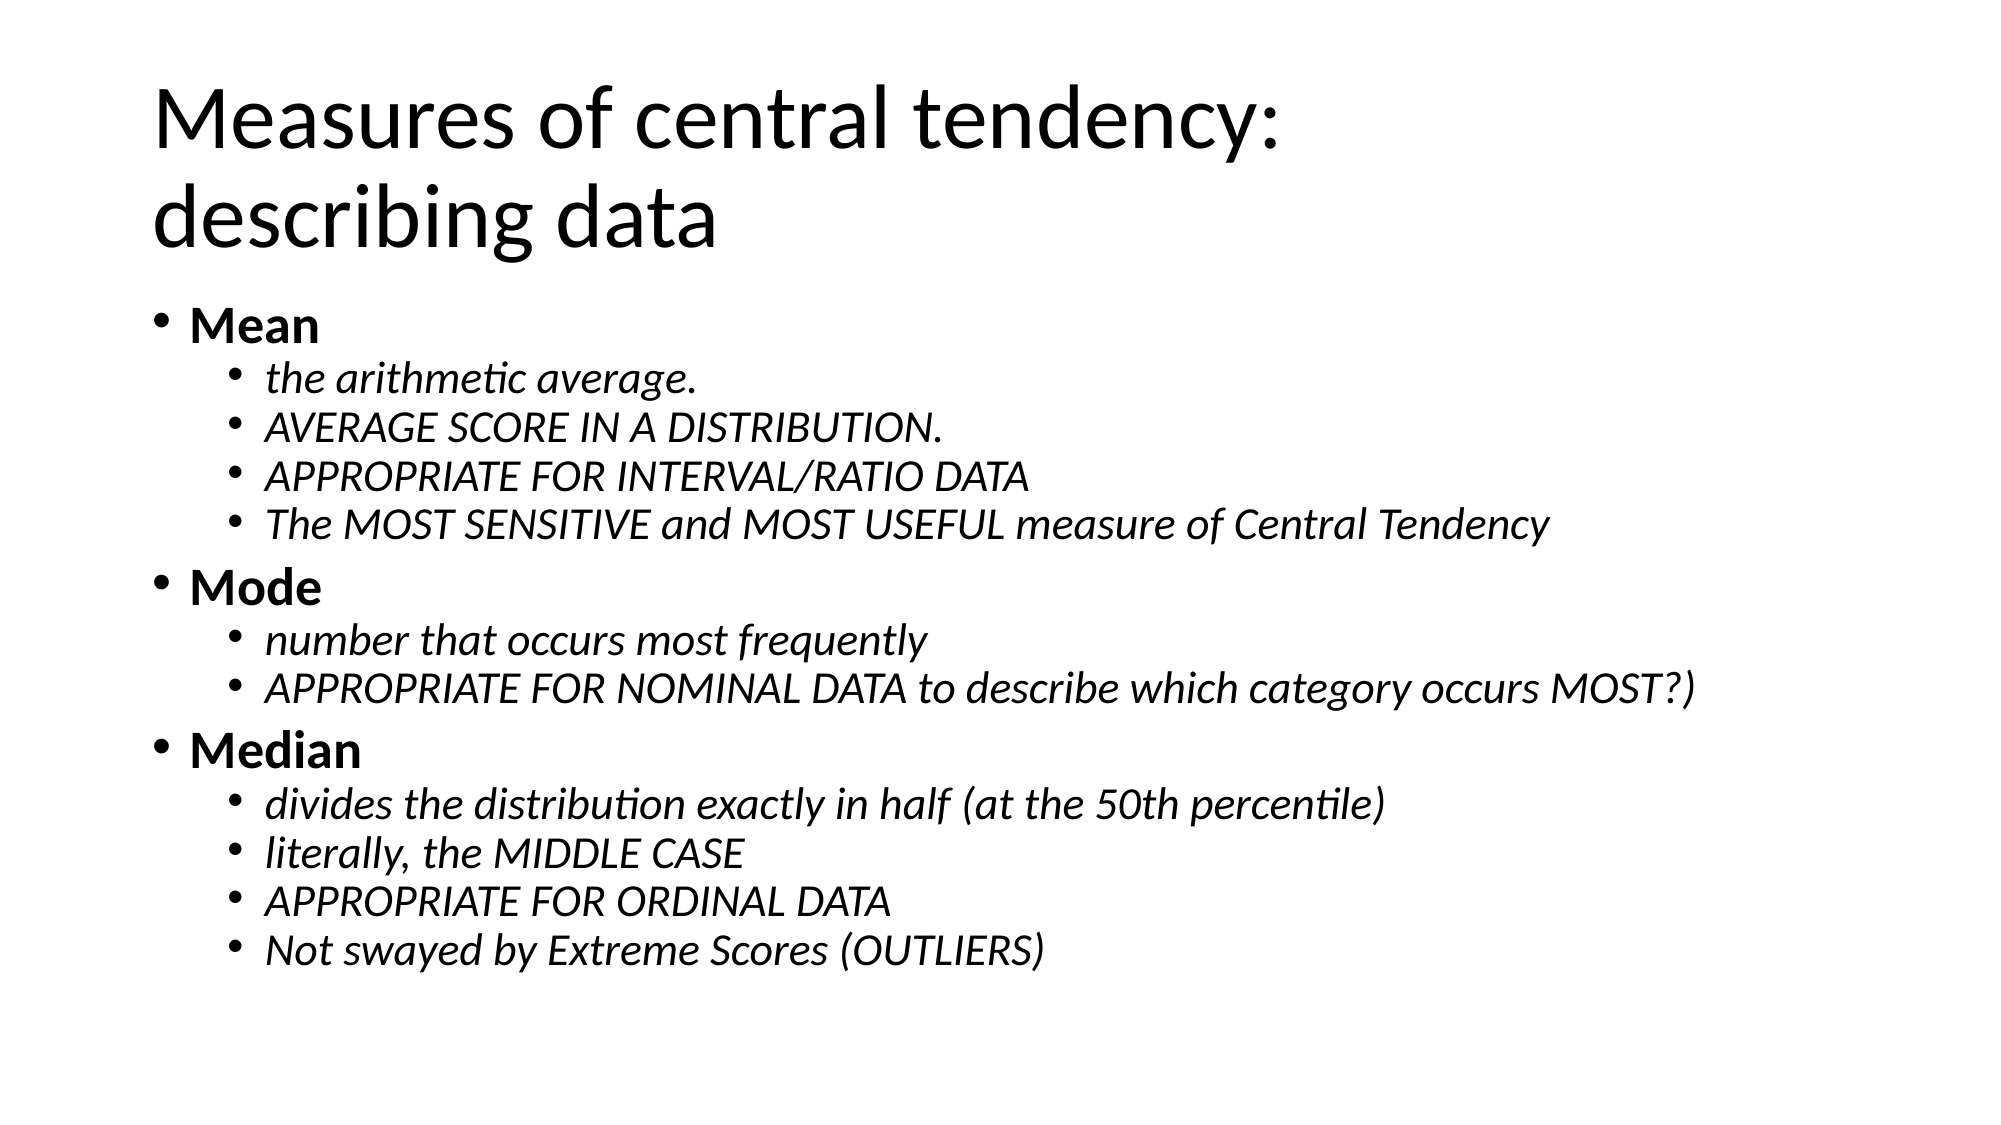

# Measures of central tendency: describing data
Mean
the arithmetic average.
AVERAGE SCORE IN A DISTRIBUTION.
APPROPRIATE FOR INTERVAL/RATIO DATA
The MOST SENSITIVE and MOST USEFUL measure of Central Tendency
Mode
number that occurs most frequently
APPROPRIATE FOR NOMINAL DATA to describe which category occurs MOST?)
Median
divides the distribution exactly in half (at the 50th percentile)
literally, the MIDDLE CASE
APPROPRIATE FOR ORDINAL DATA
Not swayed by Extreme Scores (OUTLIERS)